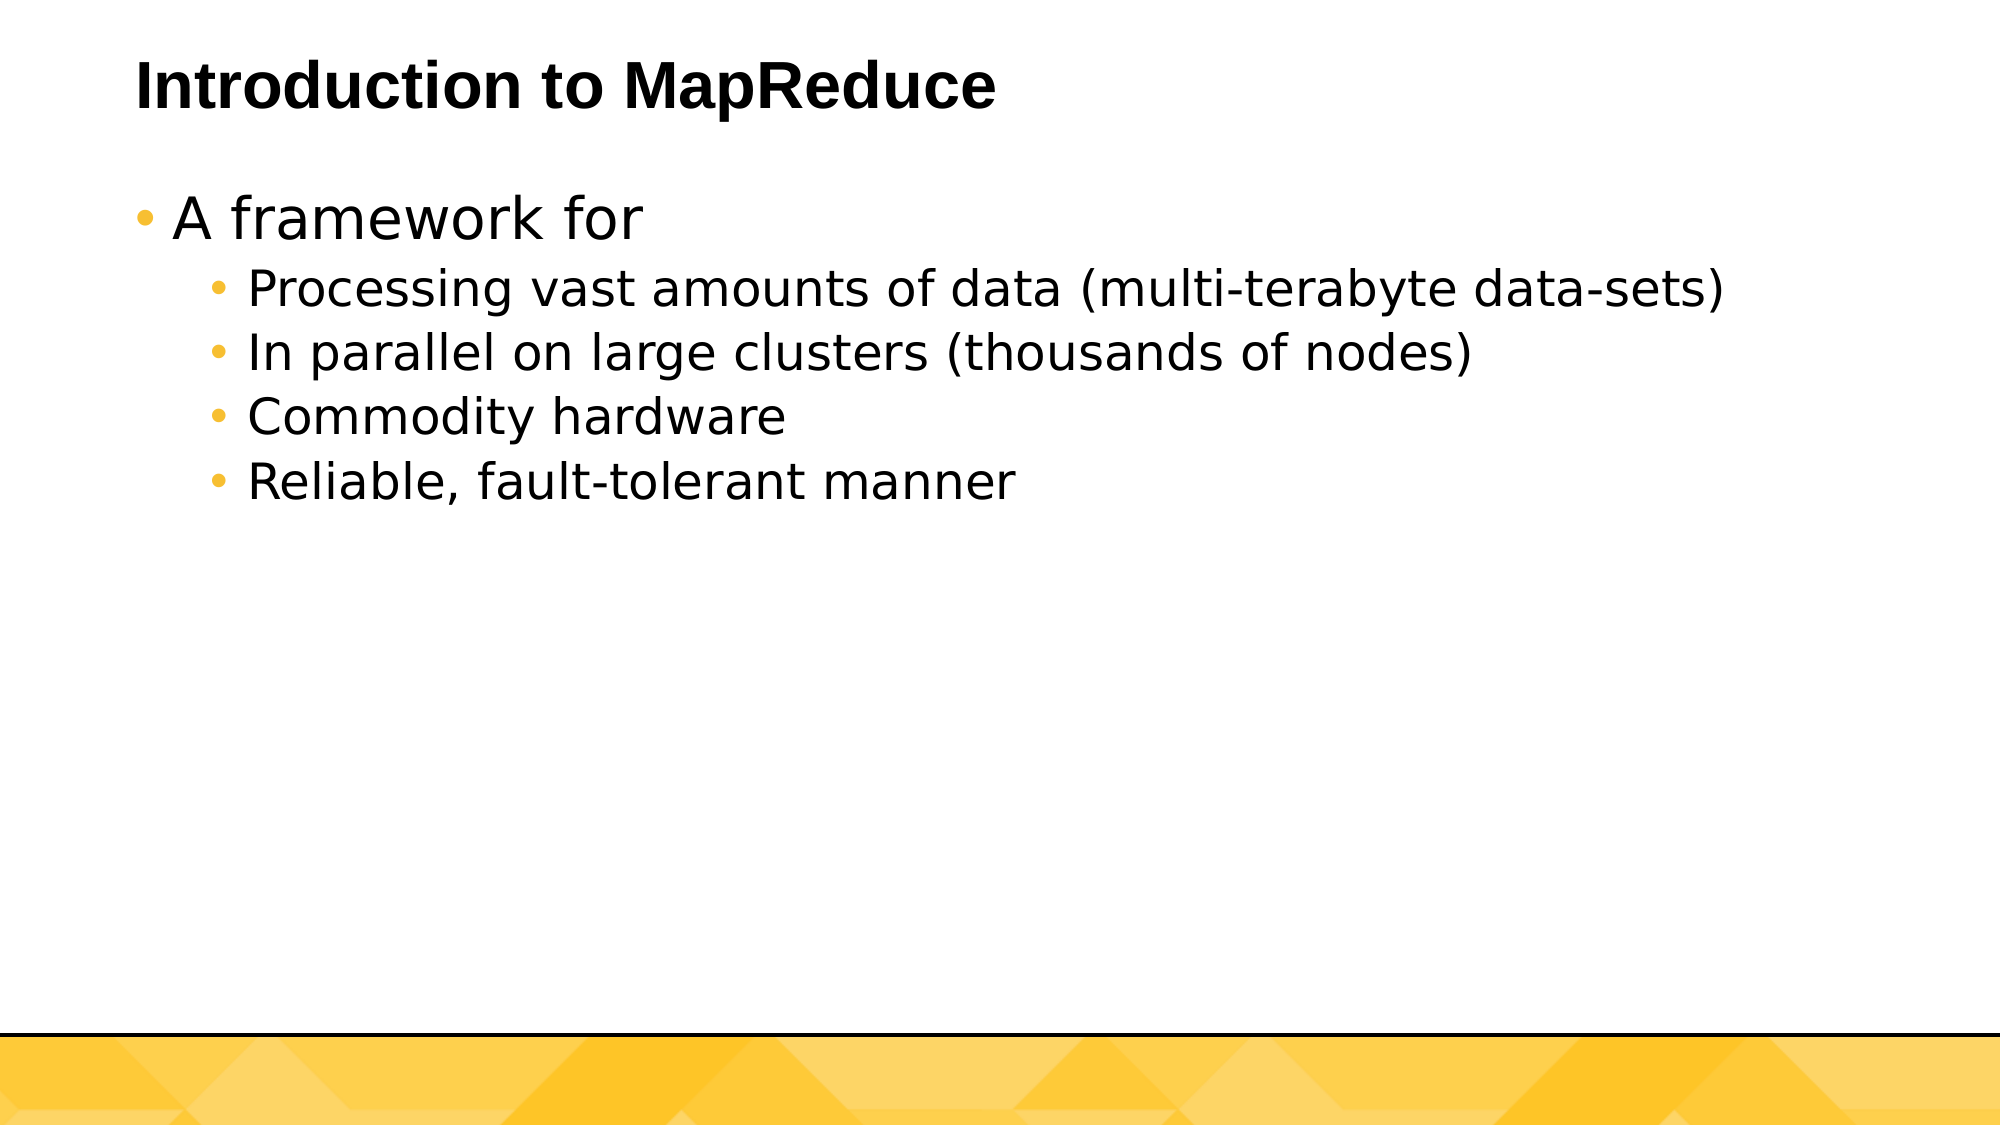

# Introduction to MapReduce
A framework for
Processing vast amounts of data (multi-terabyte data-sets)
In parallel on large clusters (thousands of nodes)
Commodity hardware
Reliable, fault-tolerant manner